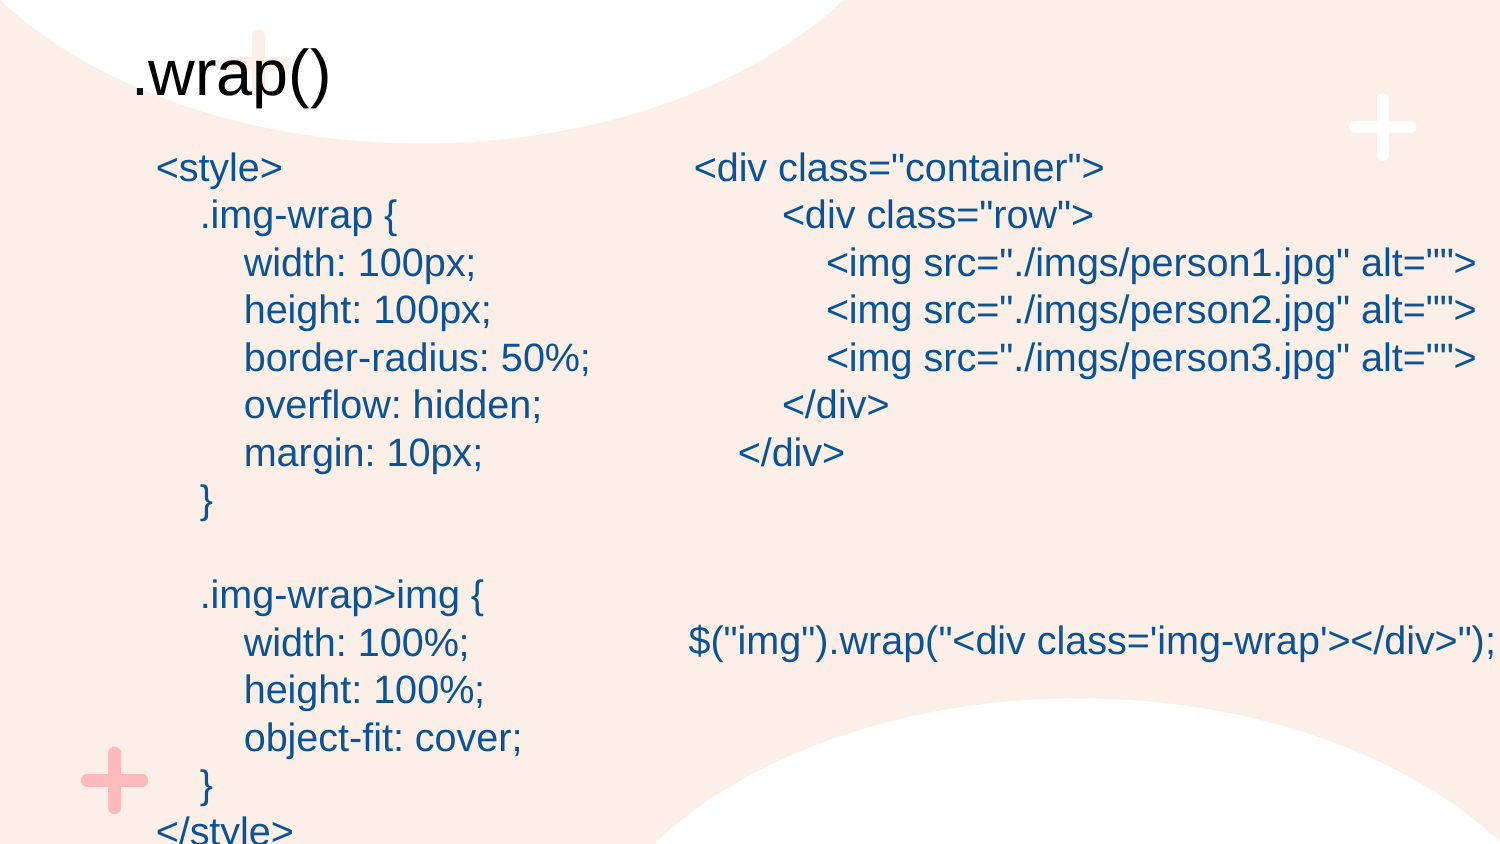

# .wrap()
    <style>
        .img-wrap {
            width: 100px;
            height: 100px;
            border-radius: 50%;
            overflow: hidden;
            margin: 10px;
        }

        .img-wrap>img {
            width: 100%;
            height: 100%;
            object-fit: cover;
        }
    </style>

<div class="container">
        <div class="row">
            <img src="./imgs/person1.jpg" alt="">
            <img src="./imgs/person2.jpg" alt="">
            <img src="./imgs/person3.jpg" alt="">
        </div>
    </div>

$("img").wrap("<div class='img-wrap'></div>");